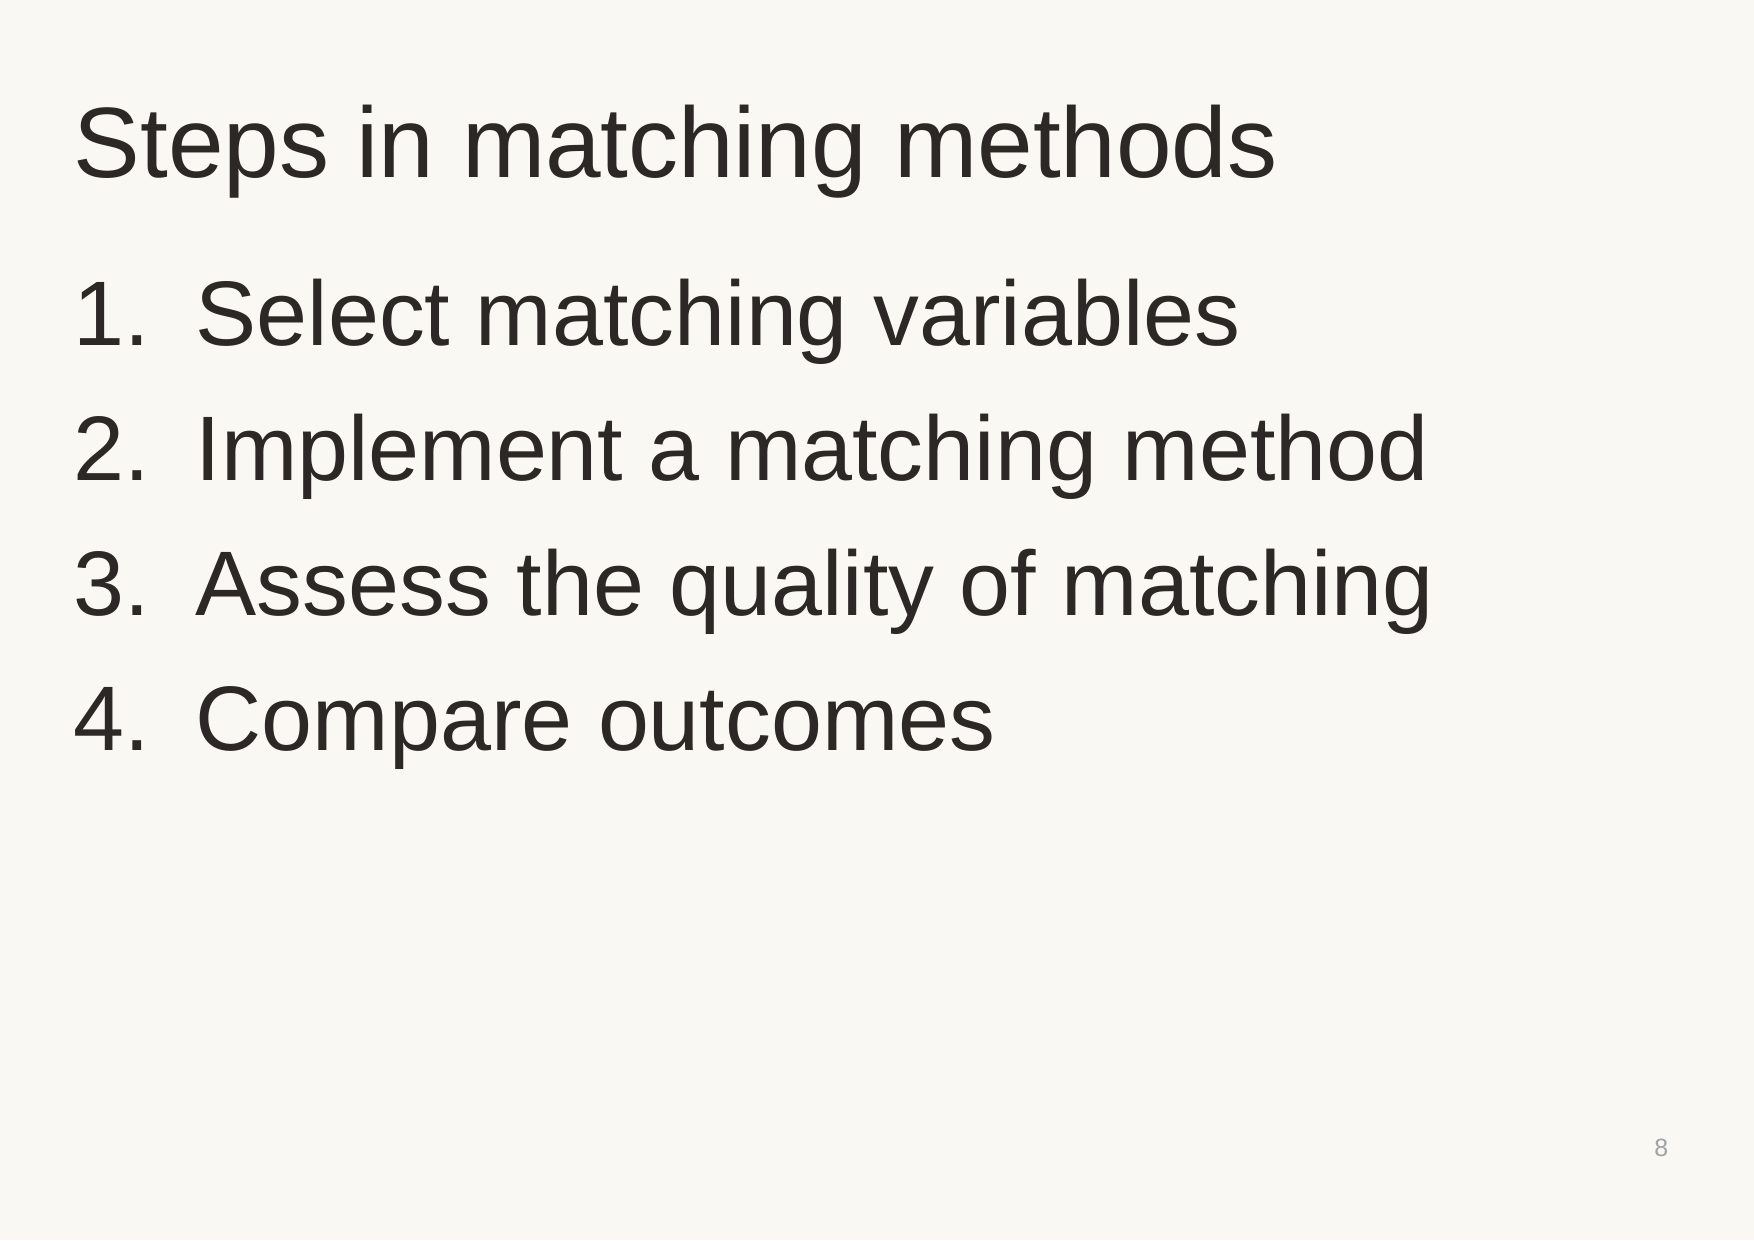

# Steps in matching methods
Select matching variables
Implement a matching method
Assess the quality of matching
Compare outcomes

8